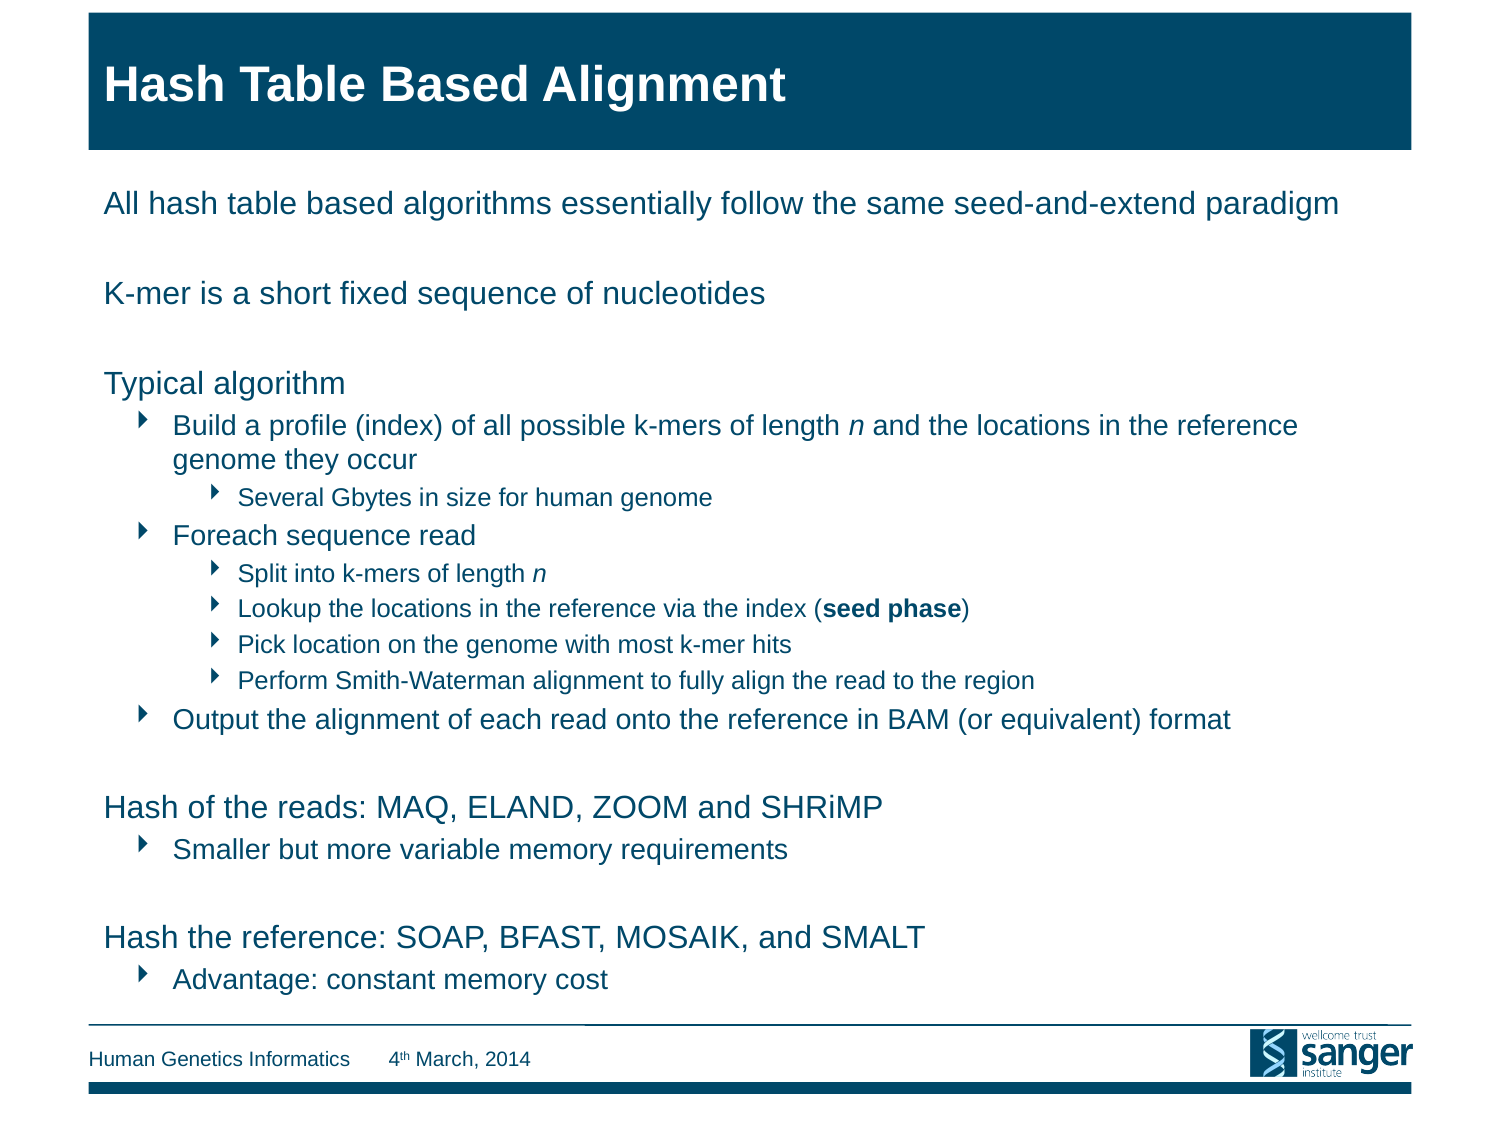

# Hash Table Based Alignment
All hash table based algorithms essentially follow the same seed-and-extend paradigm

K-mer is a short fixed sequence of nucleotides

Typical algorithm
Build a profile (index) of all possible k-mers of length n and the locations in the reference genome they occur
Several Gbytes in size for human genome
Foreach sequence read
Split into k-mers of length n
Lookup the locations in the reference via the index (seed phase)
Pick location on the genome with most k-mer hits
Perform Smith-Waterman alignment to fully align the read to the region
Output the alignment of each read onto the reference in BAM (or equivalent) format

Hash of the reads: MAQ, ELAND, ZOOM and SHRiMP
Smaller but more variable memory requirements

Hash the reference: SOAP, BFAST, MOSAIK, and SMALT
Advantage: constant memory cost